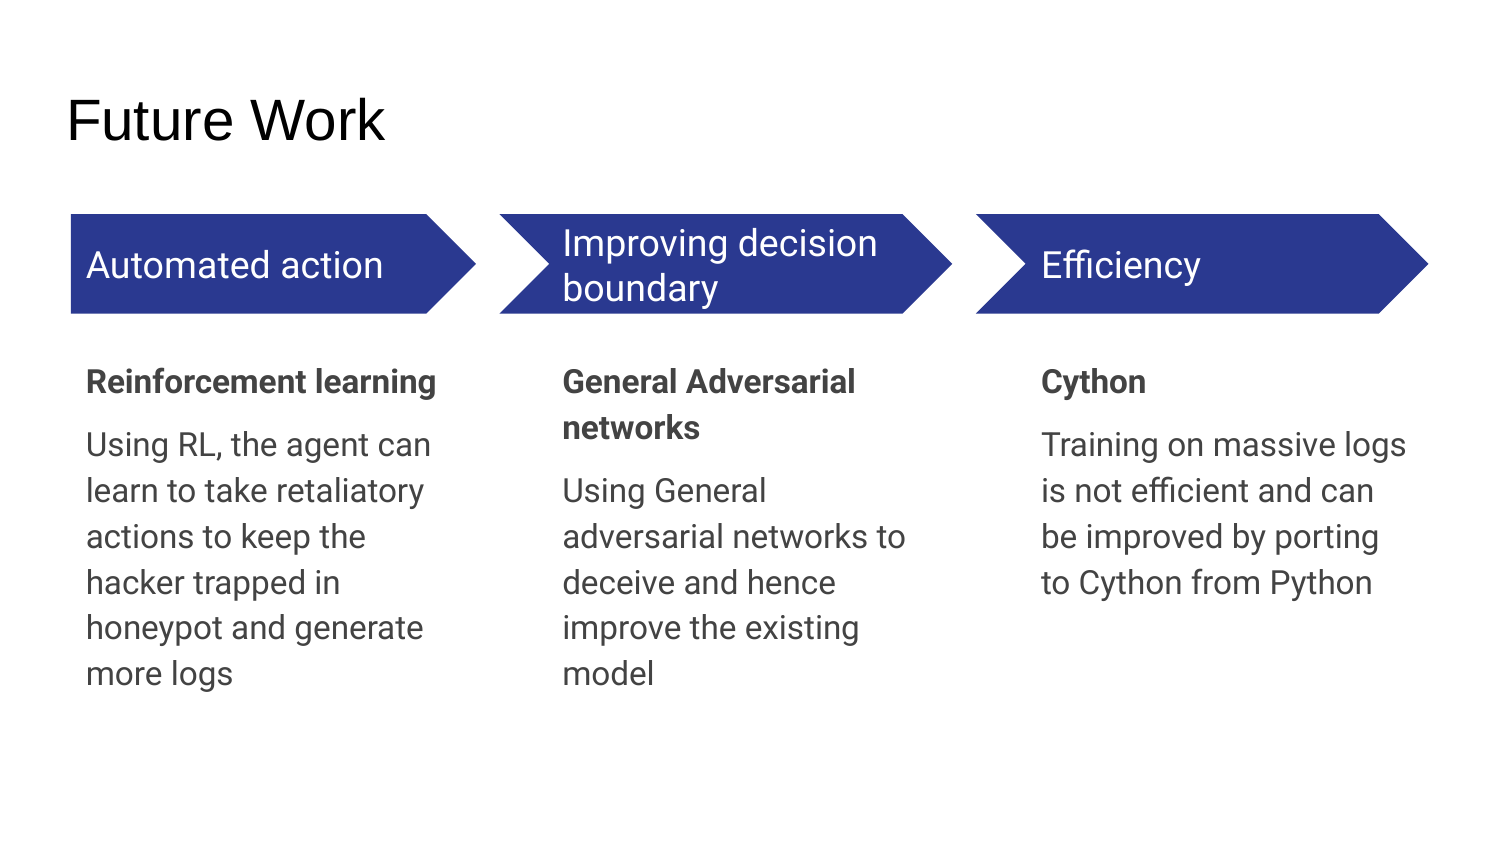

# Future Work

Automated action
Improving decision boundary
Efficiency
Reinforcement learning
Using RL, the agent can learn to take retaliatory actions to keep the hacker trapped in honeypot and generate more logs
General Adversarial networks
Using General adversarial networks to deceive and hence improve the existing model

Cython
Training on massive logs is not efficient and can be improved by porting to Cython from Python